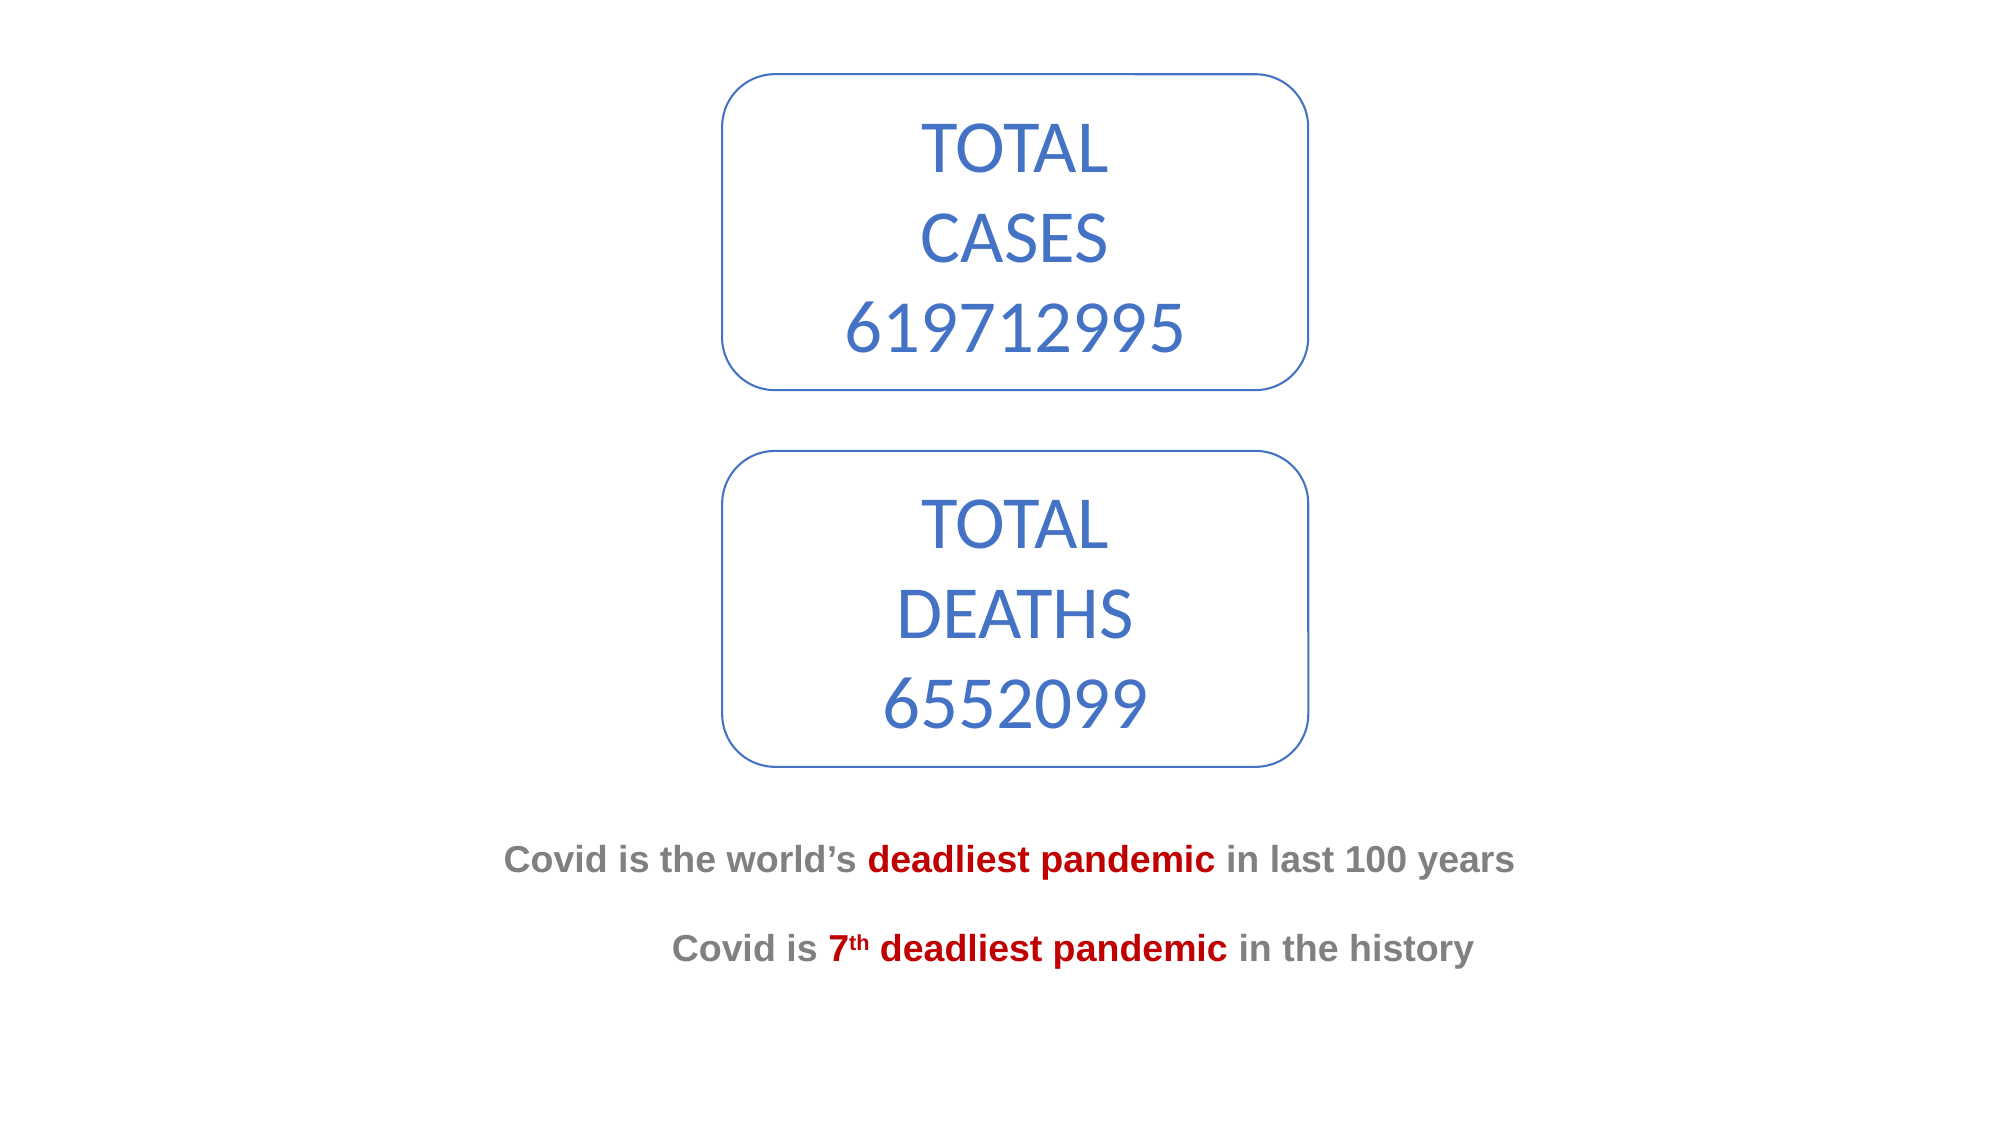

TOTAL
CASES
619712995
TOTAL
DEATHS
6552099
Covid is the world’s deadliest pandemic in last 100 years
   Covid is 7th deadliest pandemic in the history